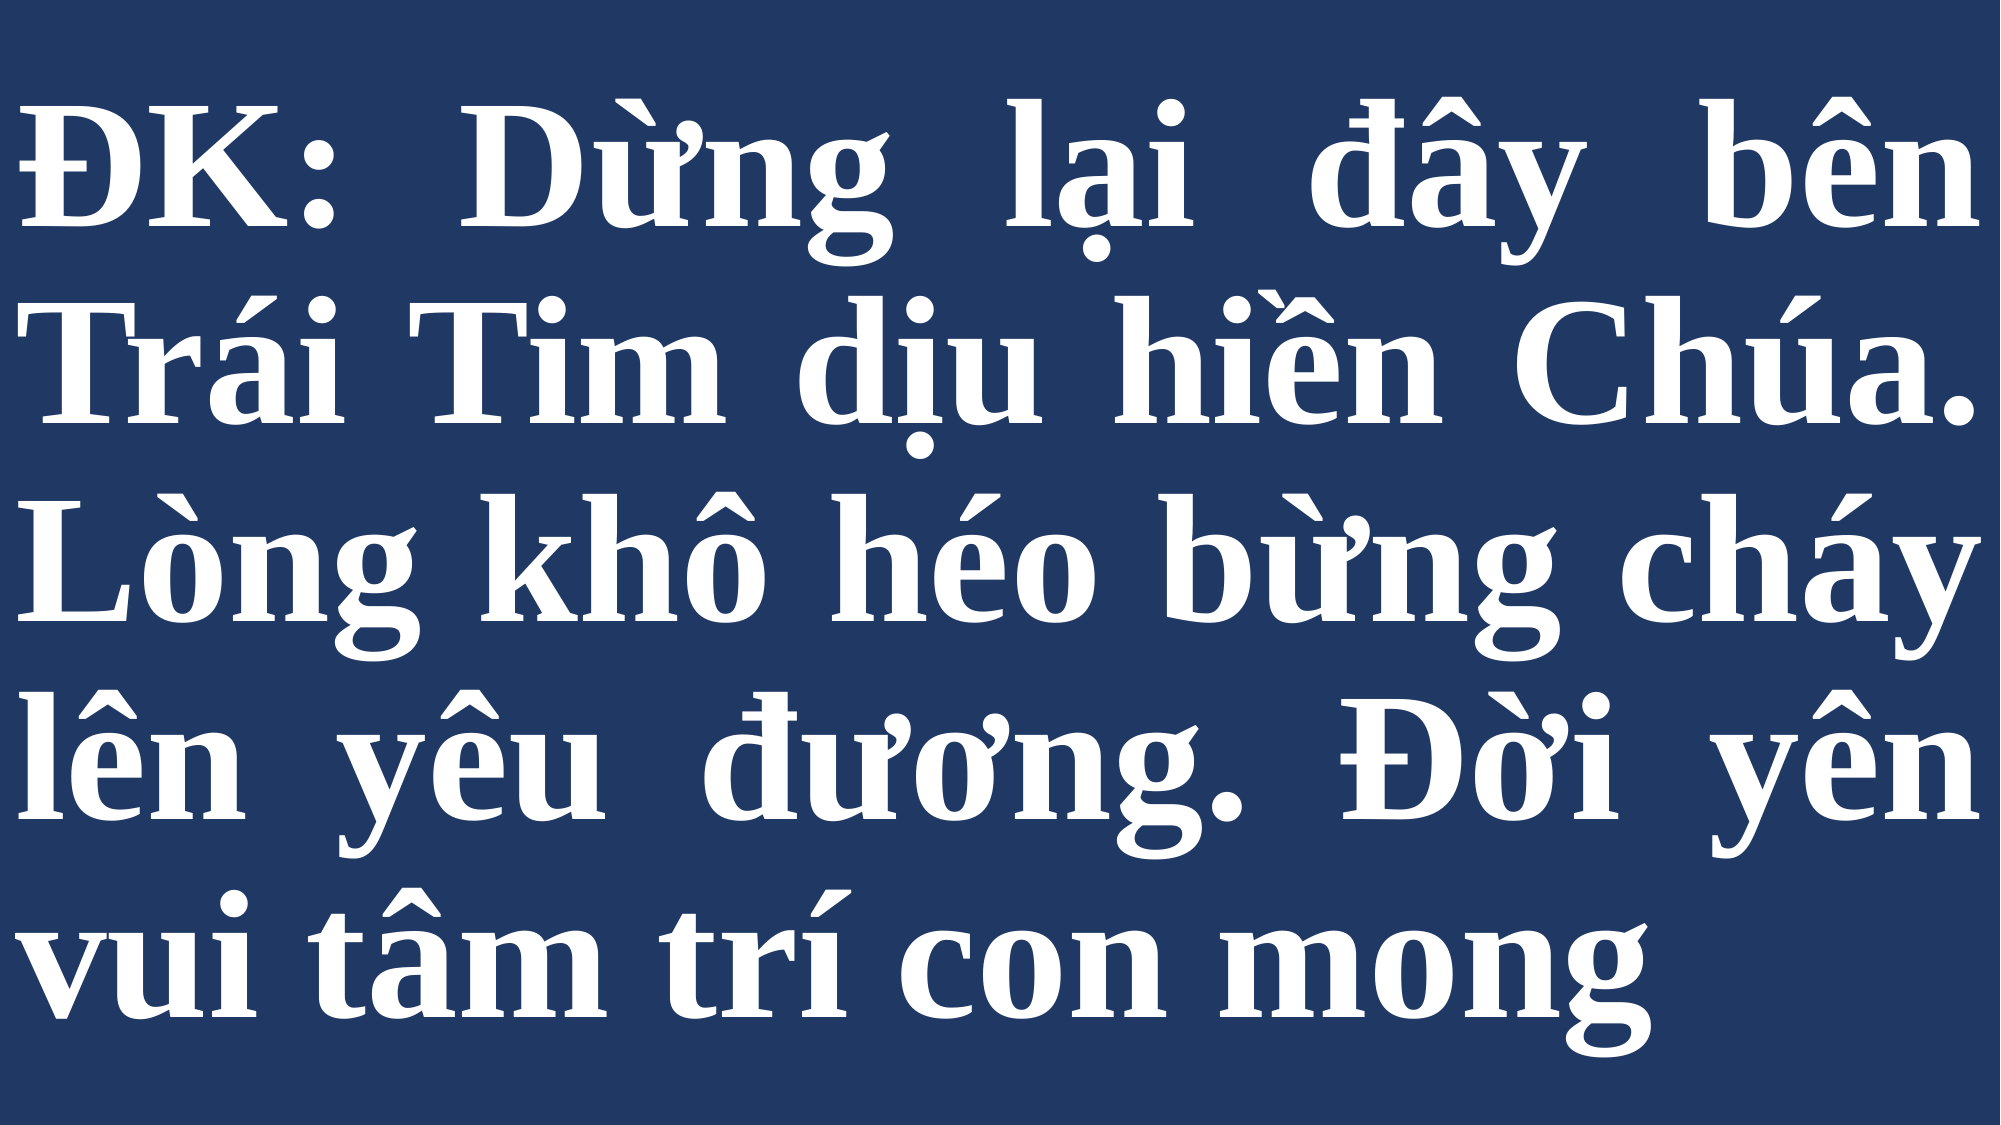

# ĐK: Dừng lại đây bên Trái Tim dịu hiền Chúa. Lòng khô héo bừng cháy lên yêu đương. Đời yên vui tâm trí con mong